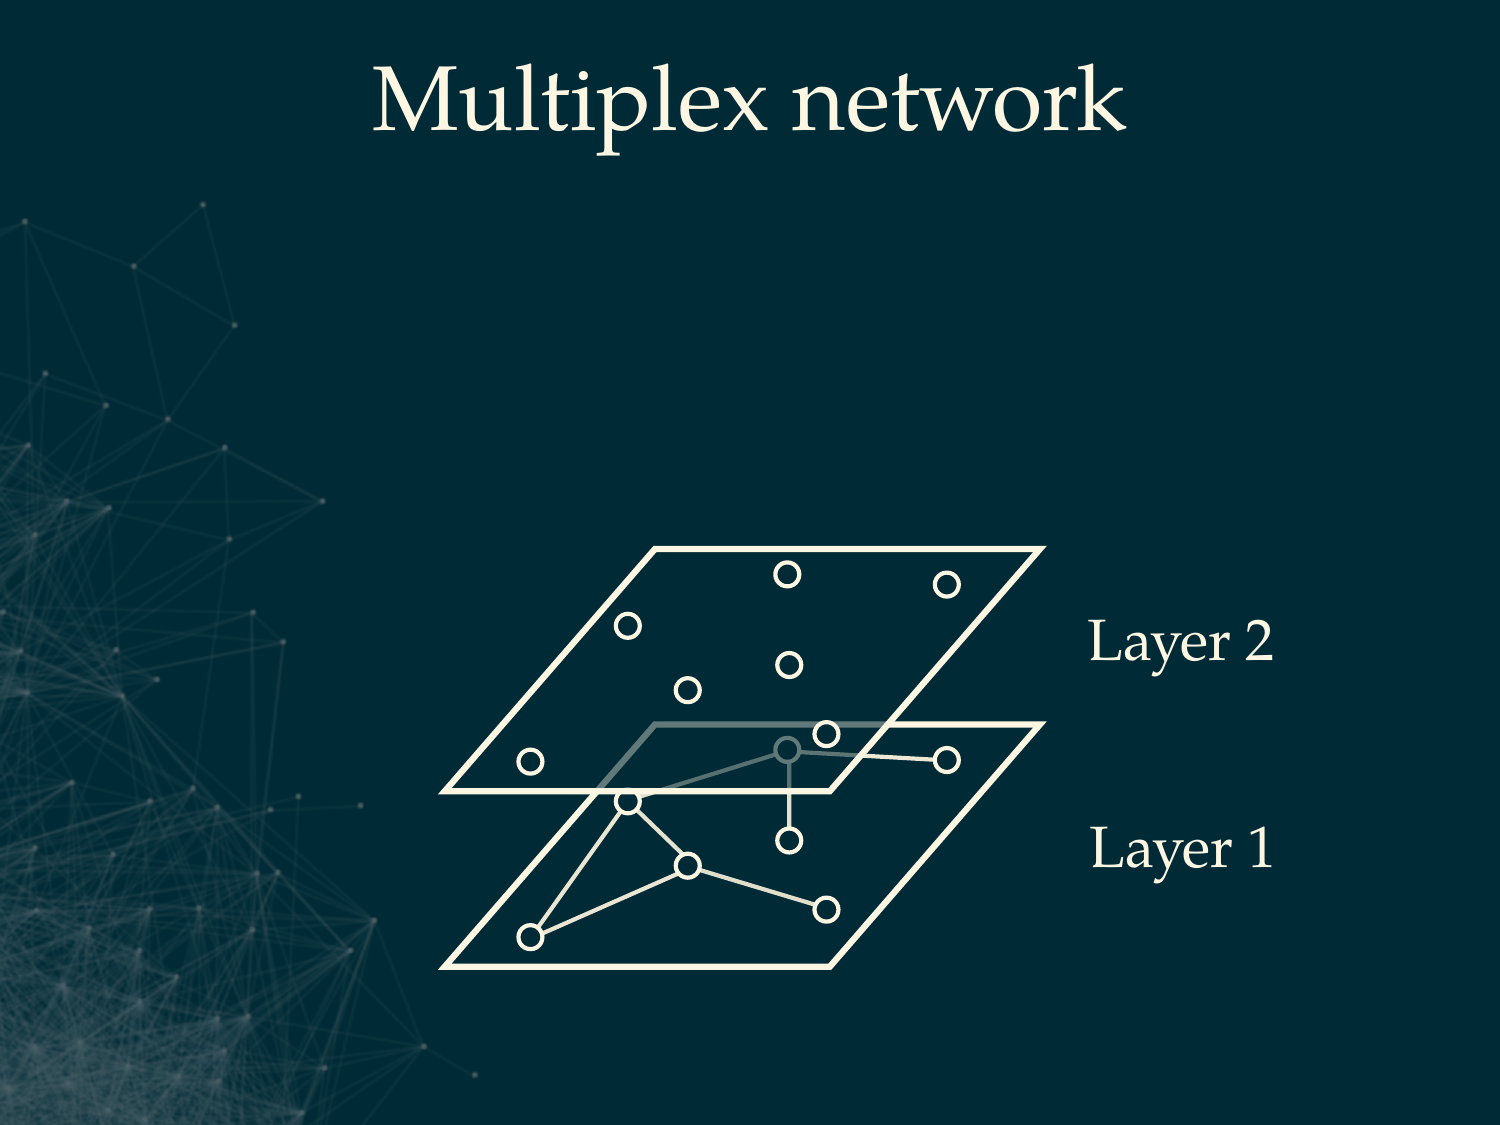

Multiplex network

B
C
A
D
F
E
G
Layer 2

B
C
A
Layer 1
D
F
E
G